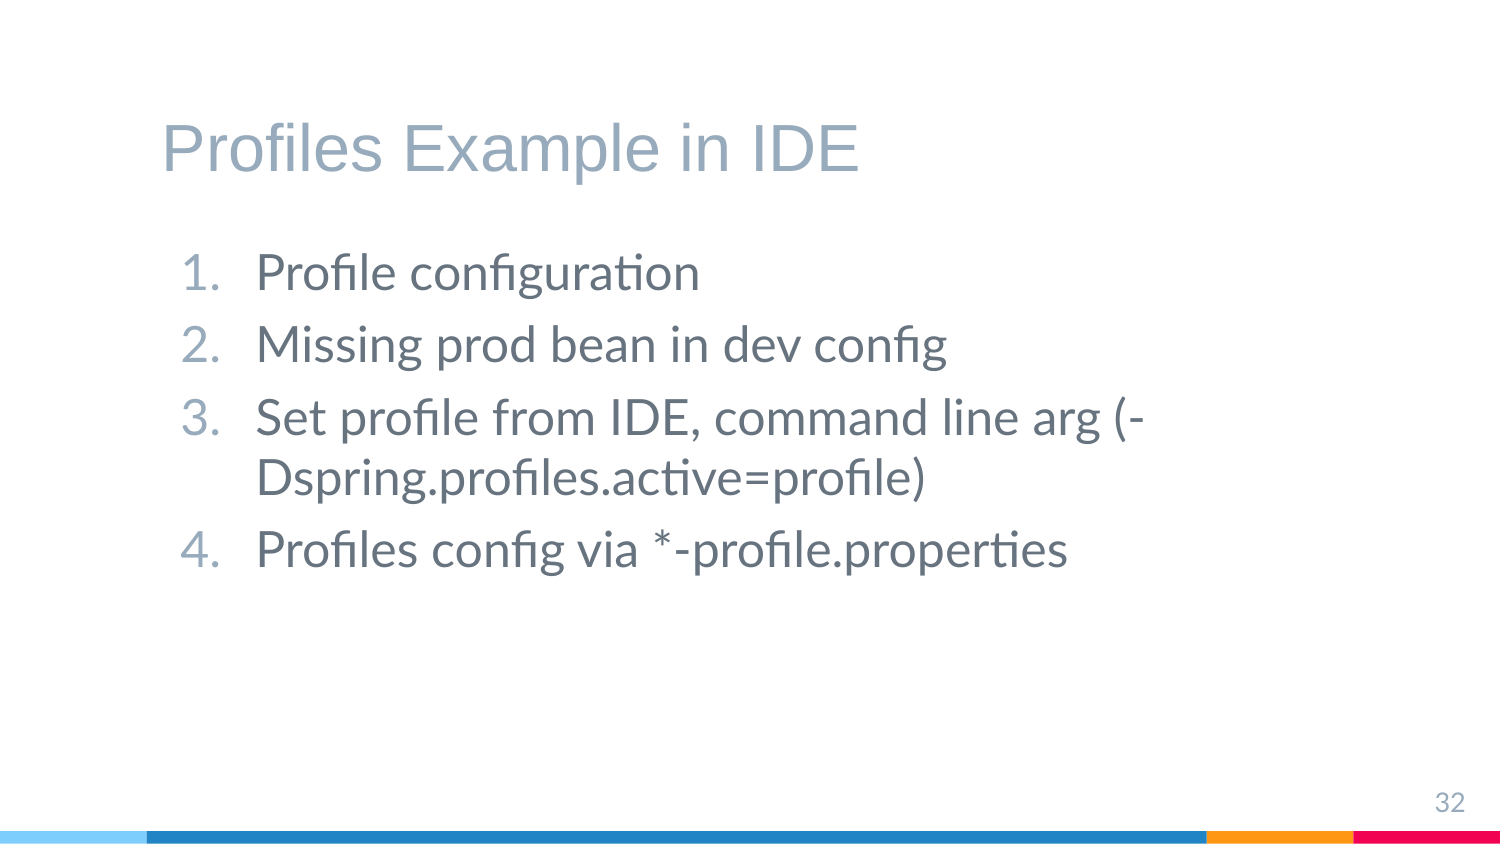

# Profiles Example in IDE
Profile configuration
Missing prod bean in dev config
Set profile from IDE, command line arg (-Dspring.profiles.active=profile)
Profiles config via *-profile.properties
32